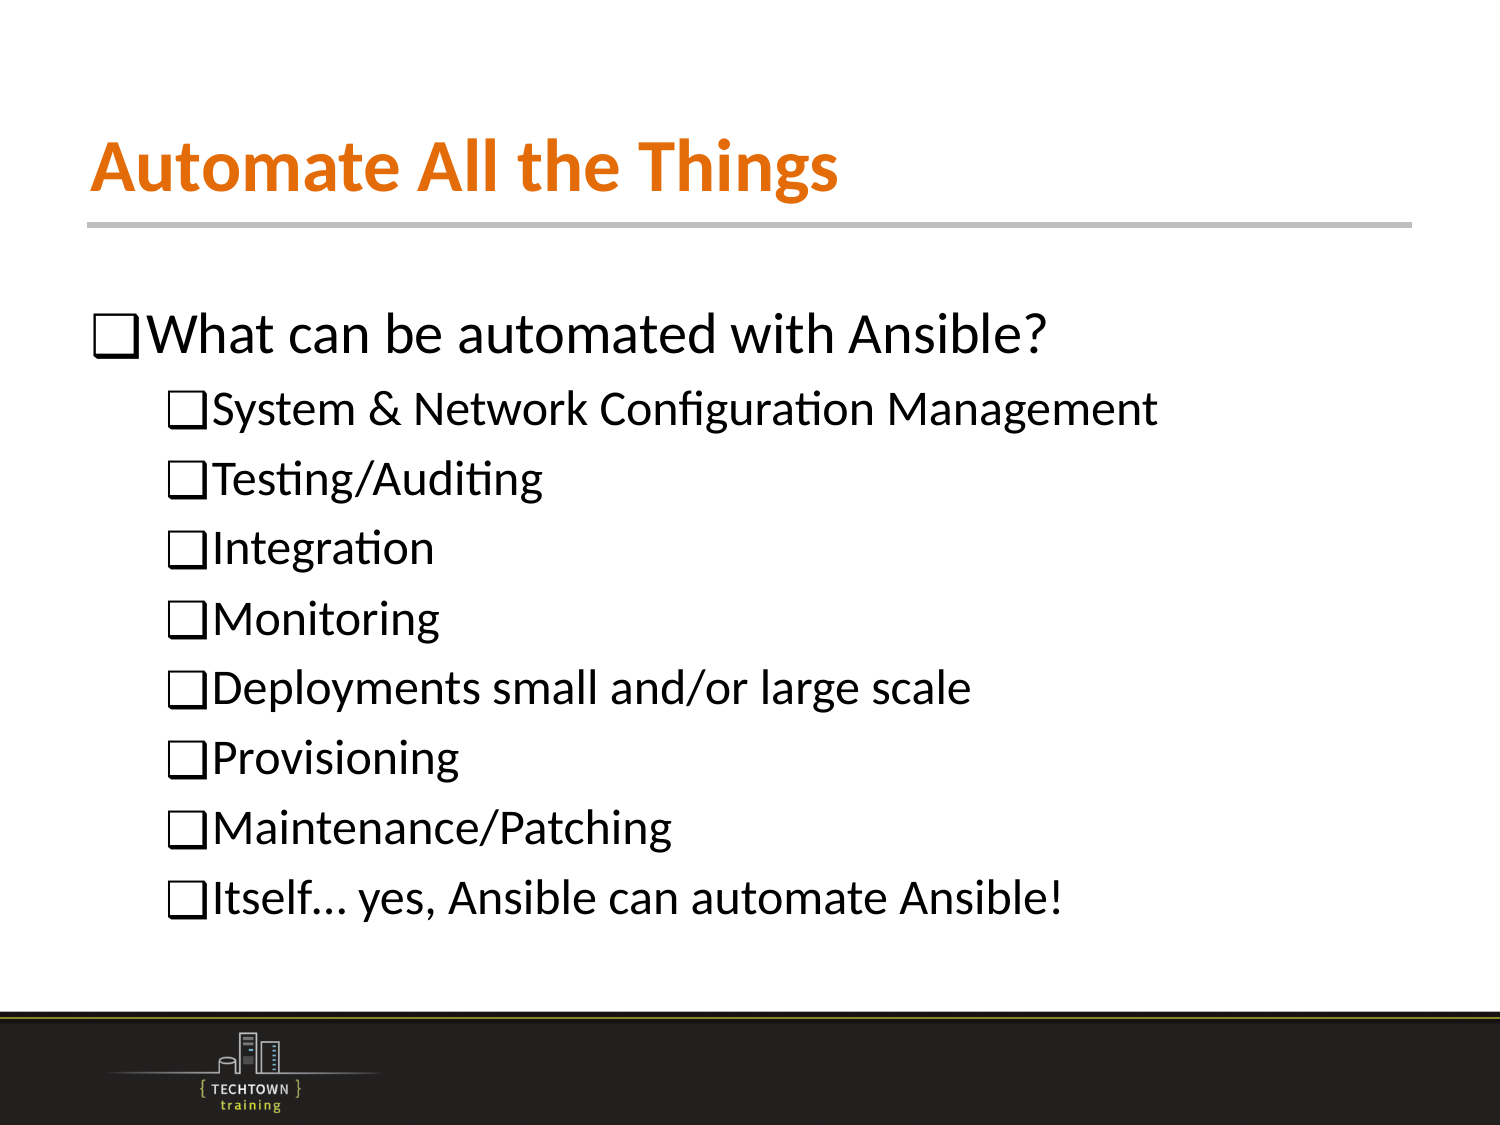

# Automate All the Things
What can be automated with Ansible?
System & Network Configuration Management
Testing/Auditing
Integration
Monitoring
Deployments small and/or large scale
Provisioning
Maintenance/Patching
Itself… yes, Ansible can automate Ansible!